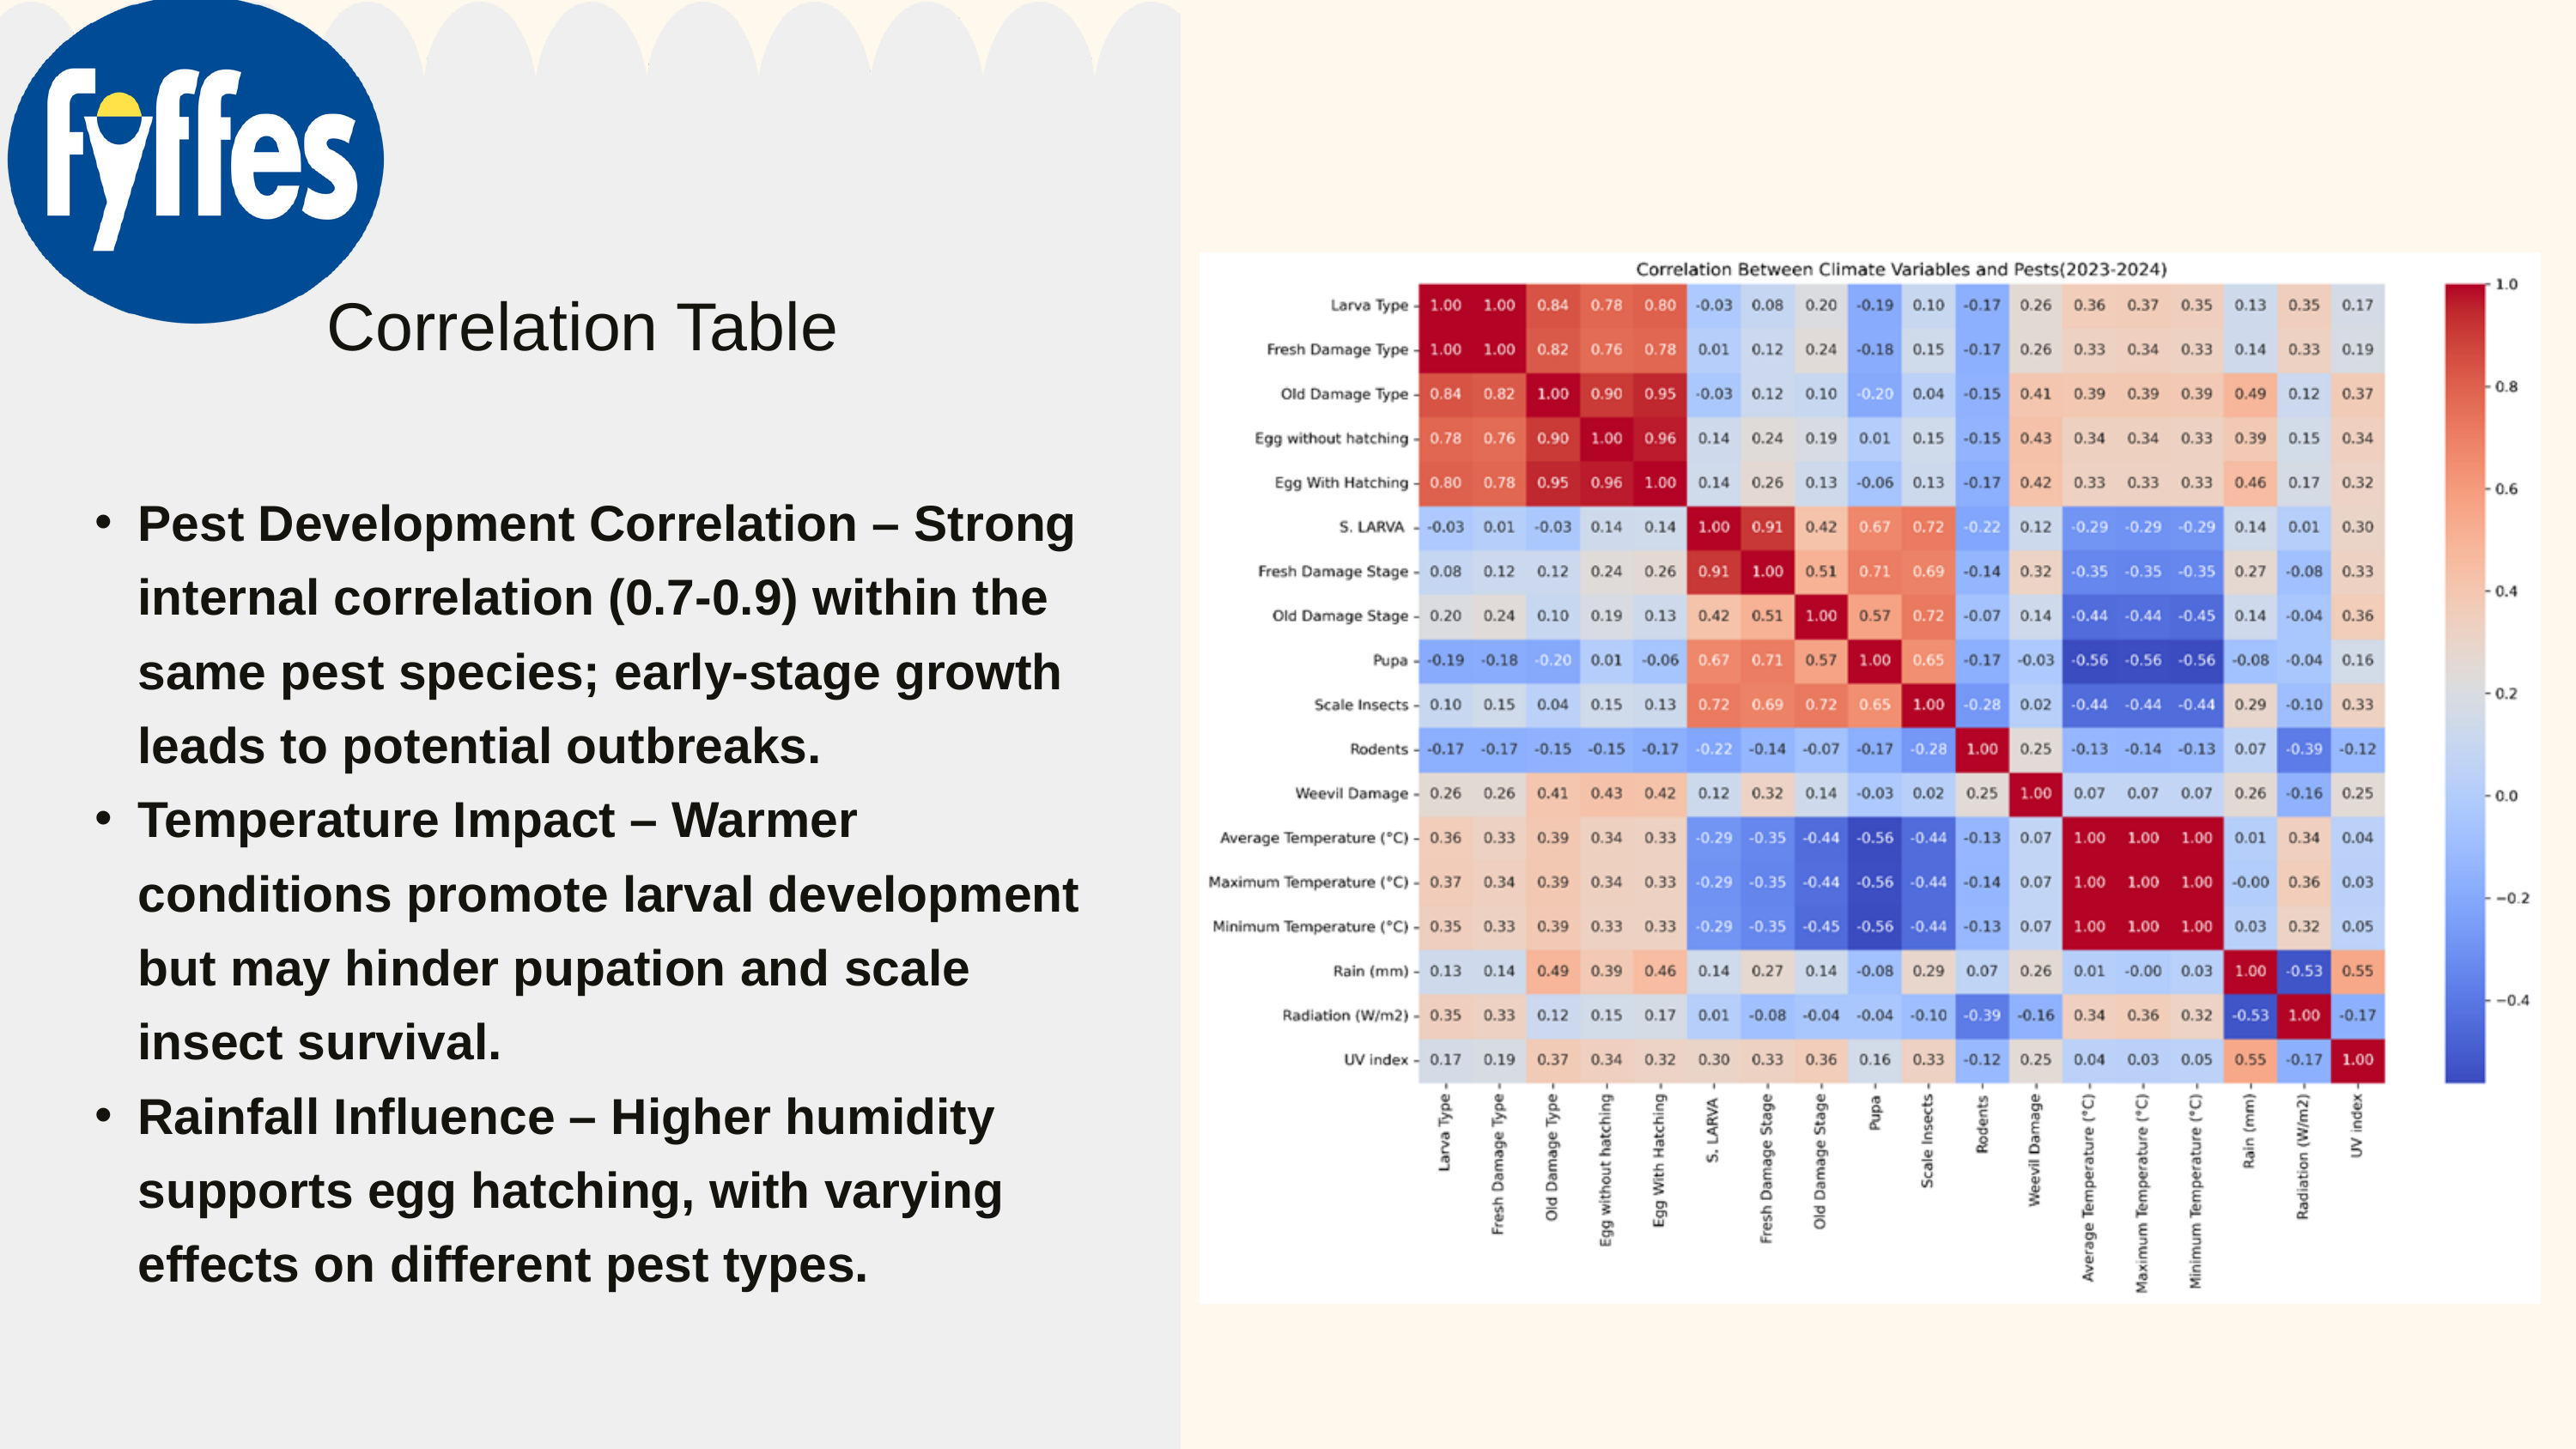

Correlation Table

Pest Development Correlation – Strong internal correlation (0.7-0.9) within the same pest species; early-stage growth leads to potential outbreaks.
Temperature Impact – Warmer conditions promote larval development but may hinder pupation and scale insect survival.
Rainfall Influence – Higher humidity supports egg hatching, with varying effects on different pest types.